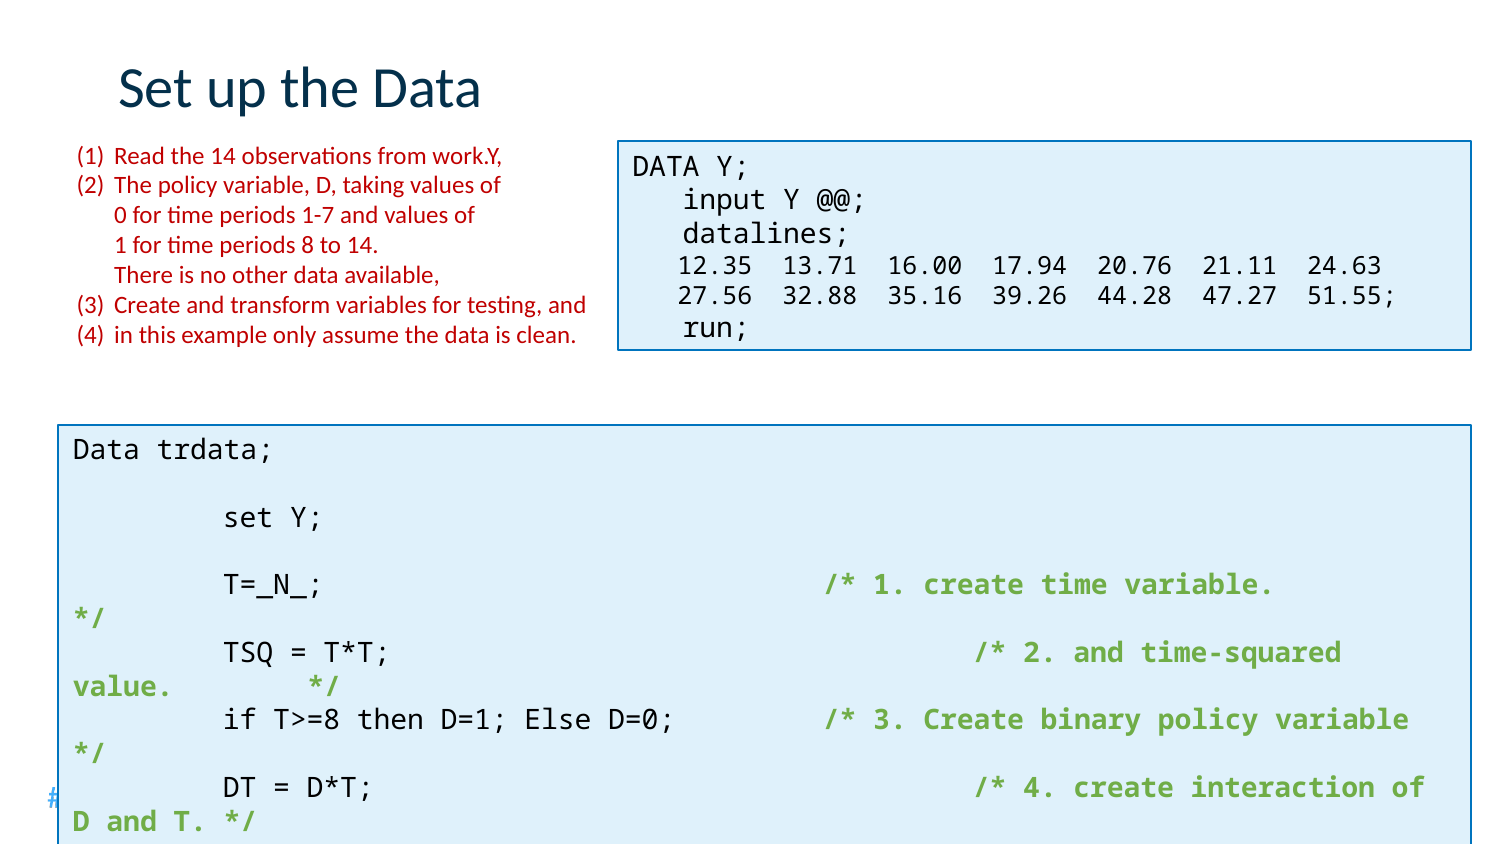

# Set up the Data
Read the 14 observations from work.Y,
The policy variable, D, taking values of
0 for time periods 1-7 and values of
1 for time periods 8 to 14.
There is no other data available,
Create and transform variables for testing, and
in this example only assume the data is clean.
DATA Y;
   input Y @@;
   datalines;
   12.35  13.71  16.00  17.94  20.76  21.11  24.63
   27.56  32.88  35.16  39.26  44.28  47.27  51.55;
   run;
Data trdata;

	set Y;

	T=_N_; 				/* 1. create time variable.          */
	TSQ = T*T;				/* 2. and time-squared value.        */
	if T>=8 then D=1; Else D=0; 	/* 3. Create binary policy variable  */
	DT = D*T; 				/* 4. create interaction of D and T. */
	run;